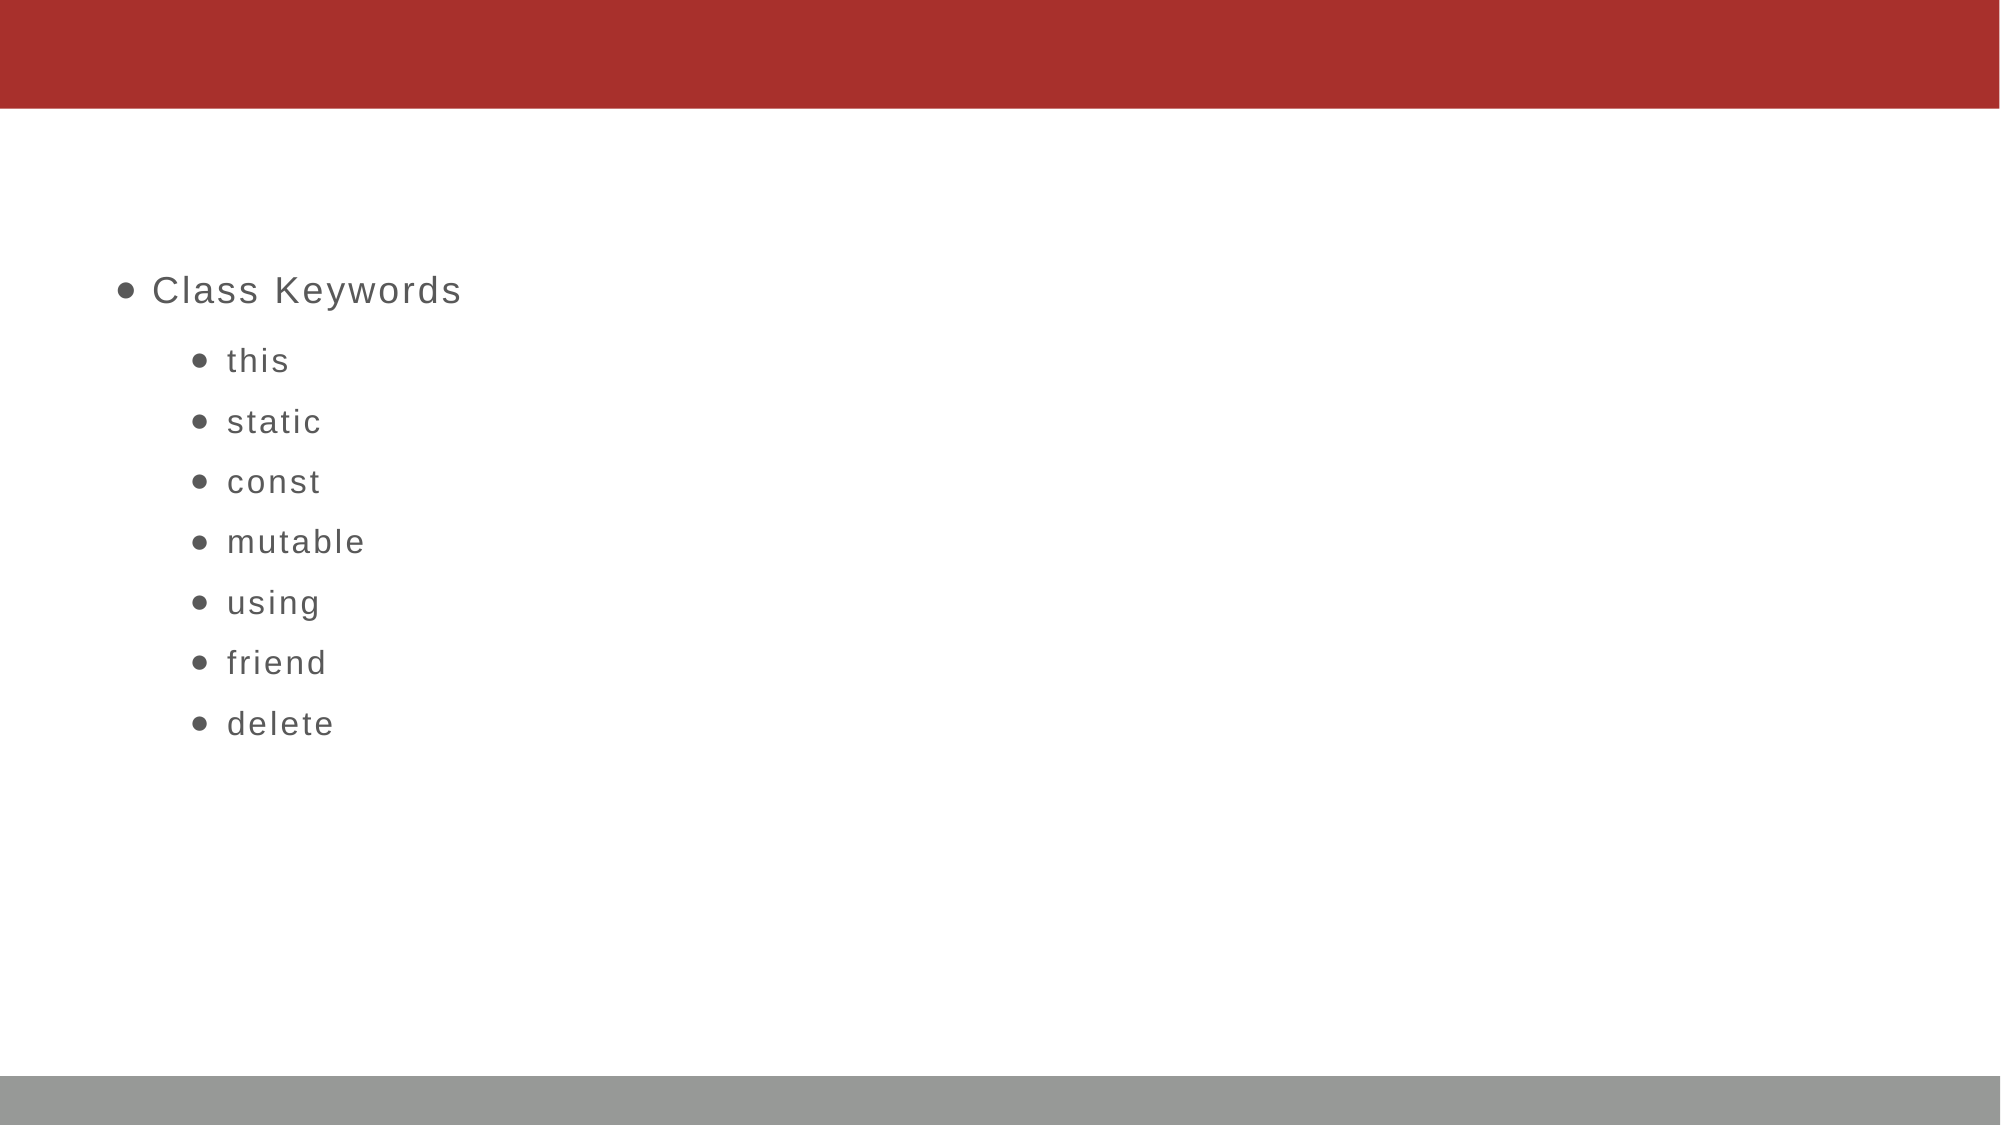

#
Class Keywords
this
static
const
mutable
using
friend
delete
2